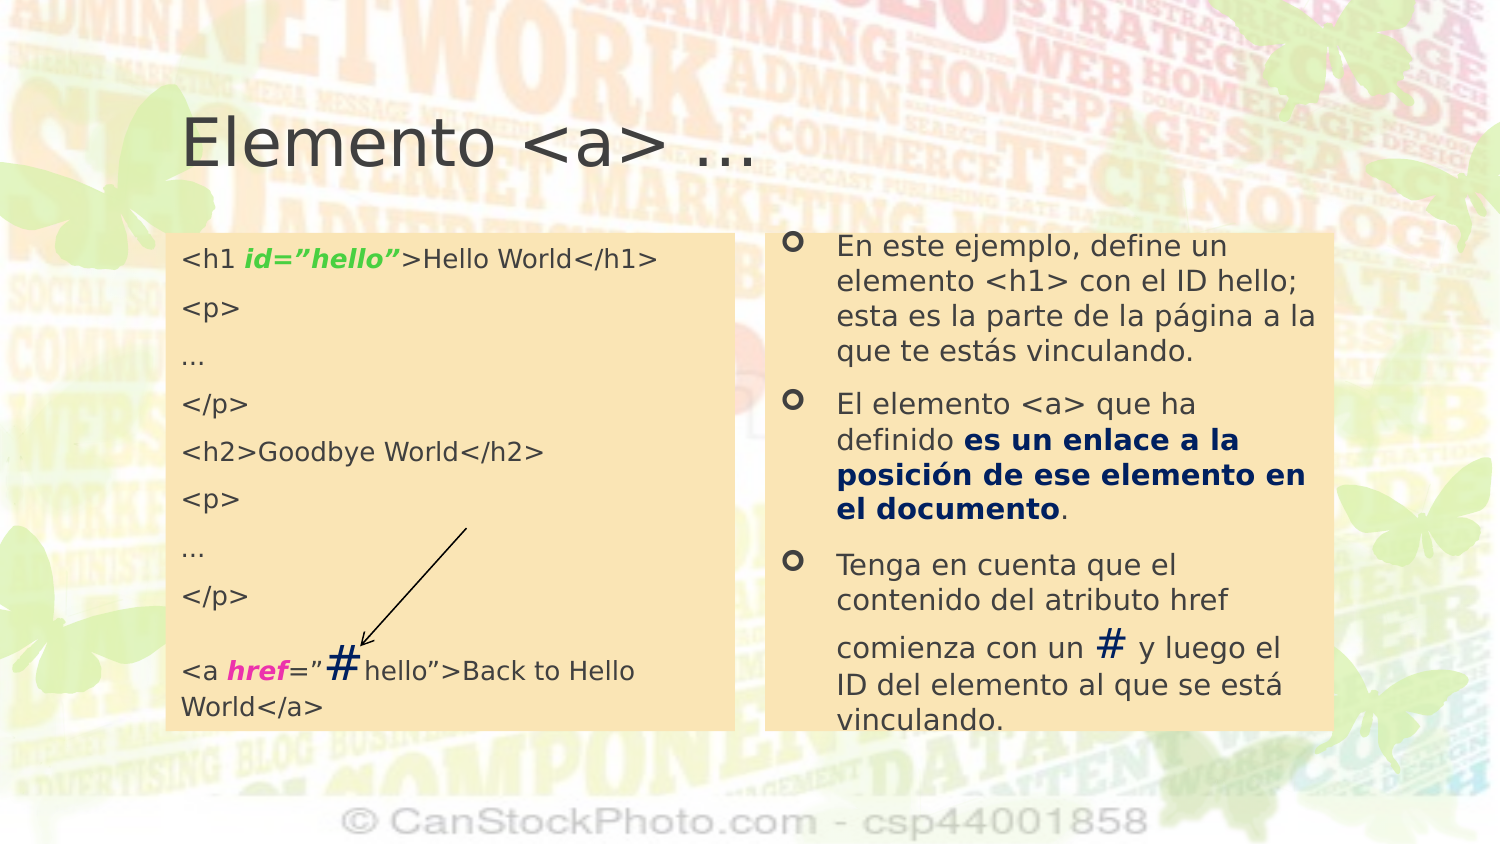

# Elemento <a> …
<h1 id=”hello”>Hello World</h1>
<p>
...
</p>
<h2>Goodbye World</h2>
<p>
...
</p>
<a href=”#hello”>Back to Hello World</a>
En este ejemplo, define un elemento <h1> con el ID hello; esta es la parte de la página a la que te estás vinculando.
El elemento <a> que ha definido es un enlace a la posición de ese elemento en el documento.
Tenga en cuenta que el contenido del atributo href comienza con un # y luego el ID del elemento al que se está vinculando.